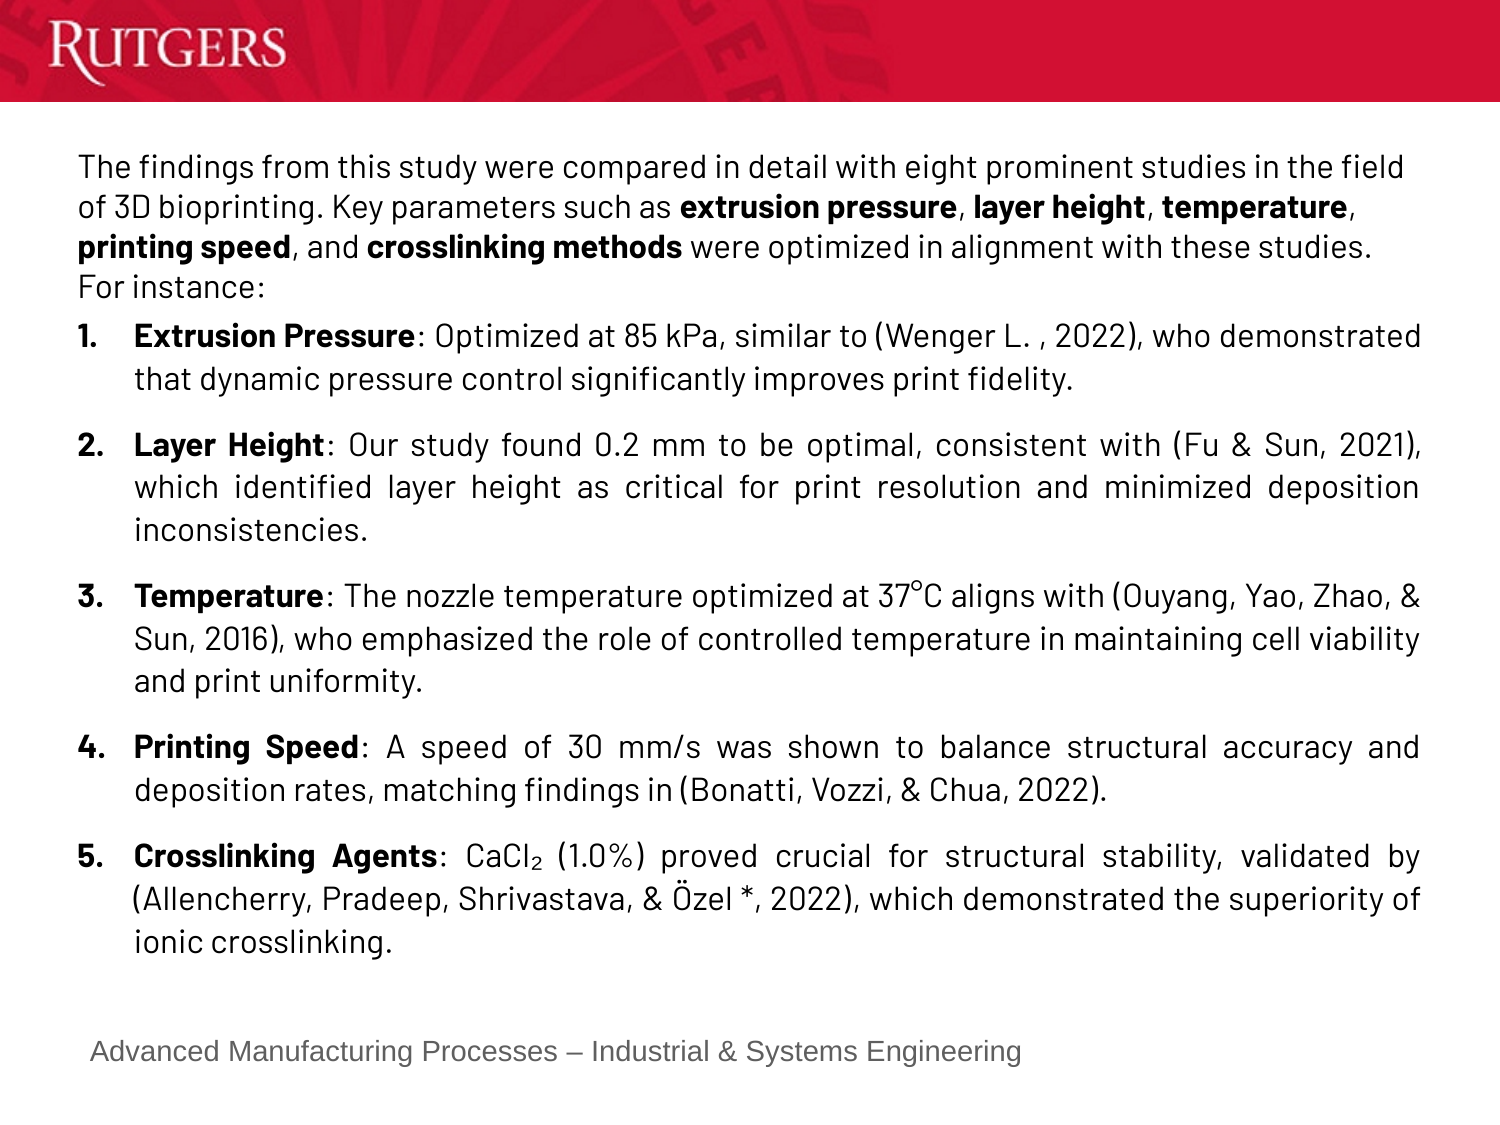

The findings from this study were compared in detail with eight prominent studies in the field of 3D bioprinting. Key parameters such as extrusion pressure, layer height, temperature, printing speed, and crosslinking methods were optimized in alignment with these studies. For instance:
Extrusion Pressure: Optimized at 85 kPa, similar to (Wenger L. , 2022), who demonstrated that dynamic pressure control significantly improves print fidelity.
Layer Height: Our study found 0.2 mm to be optimal, consistent with (Fu & Sun, 2021), which identified layer height as critical for print resolution and minimized deposition inconsistencies.
Temperature: The nozzle temperature optimized at 37°C aligns with (Ouyang, Yao, Zhao, & Sun, 2016), who emphasized the role of controlled temperature in maintaining cell viability and print uniformity.
Printing Speed: A speed of 30 mm/s was shown to balance structural accuracy and deposition rates, matching findings in (Bonatti, Vozzi, & Chua, 2022).
Crosslinking Agents: CaCl₂ (1.0%) proved crucial for structural stability, validated by (Allencherry, Pradeep, Shrivastava, & Özel *, 2022), which demonstrated the superiority of ionic crosslinking.